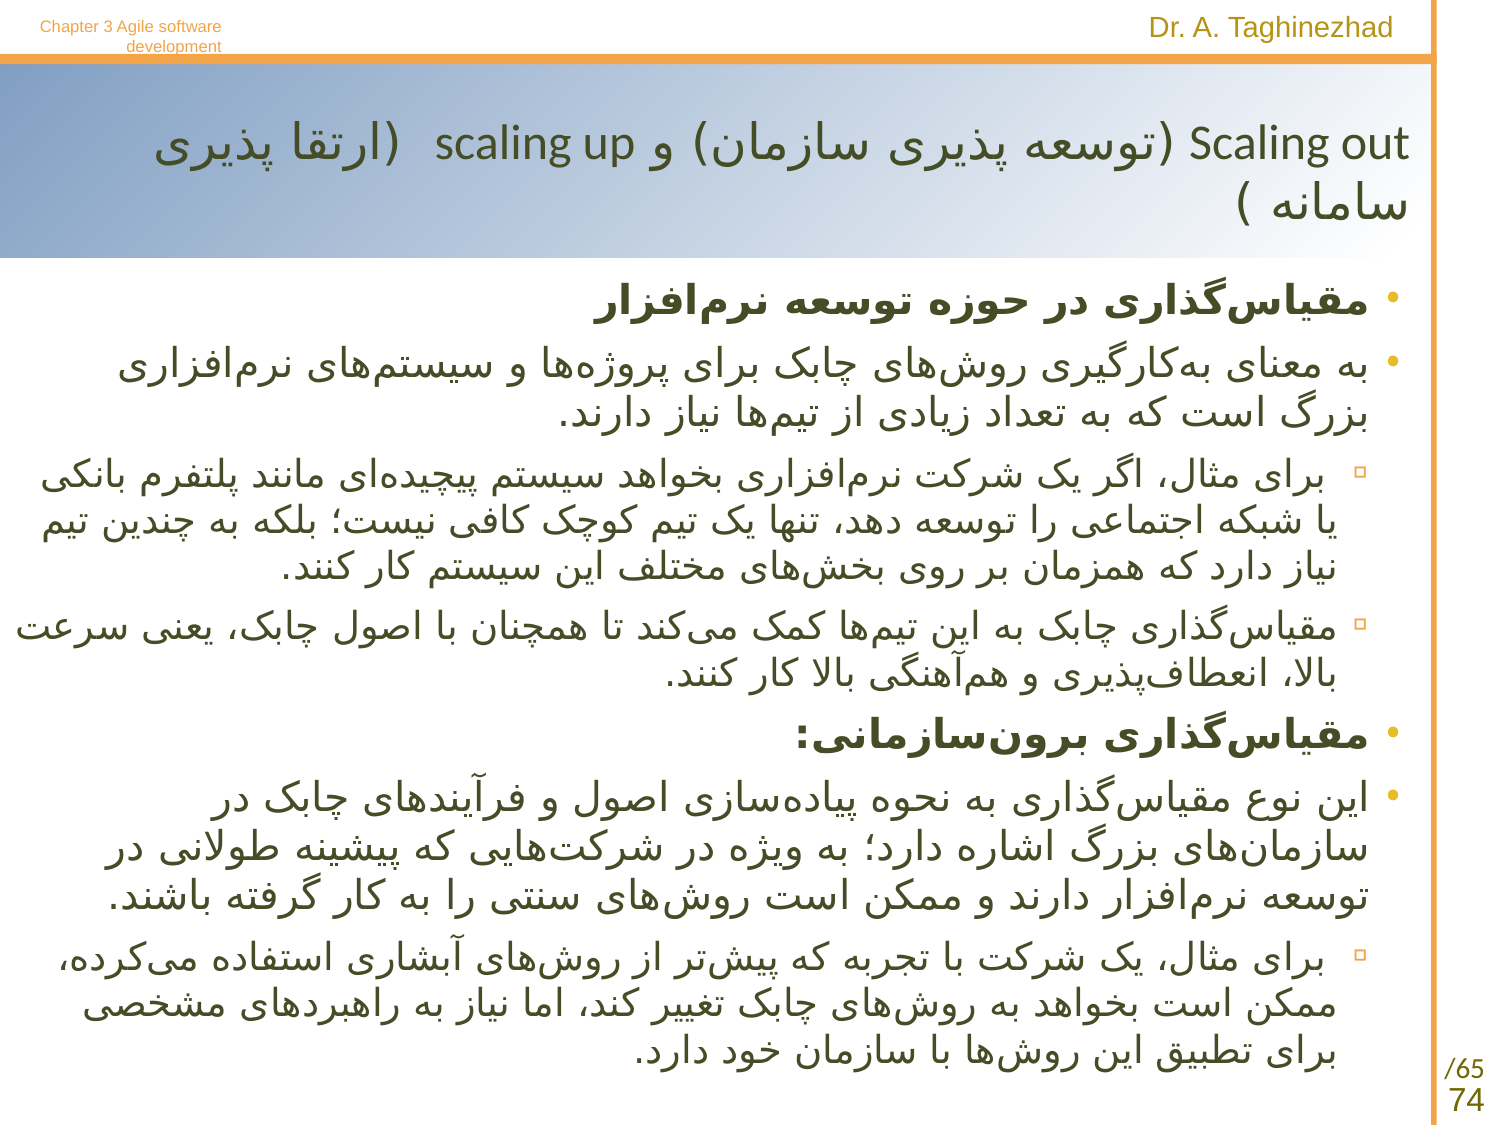

Chapter 3 Agile software development
# Scaling out (توسعه پذیری سازمان) و scaling up  (ارتقا پذیری سامانه )
مقیاس‌گذاری در حوزه توسعه نرم‌افزار
به معنای به‌کارگیری روش‌های چابک برای پروژه‌ها و سیستم‌های نرم‌افزاری بزرگ است که به تعداد زیادی از تیم‌ها نیاز دارند.
 برای مثال، اگر یک شرکت نرم‌افزاری بخواهد سیستم پیچیده‌ای مانند پلتفرم بانکی یا شبکه اجتماعی را توسعه دهد، تنها یک تیم کوچک کافی نیست؛ بلکه به چندین تیم نیاز دارد که همزمان بر روی بخش‌های مختلف این سیستم کار کنند.
مقیاس‌گذاری چابک به این تیم‌ها کمک می‌کند تا همچنان با اصول چابک، یعنی سرعت بالا، انعطاف‌پذیری و هم‌آهنگی بالا کار کنند.
مقیاس‌گذاری برون‌سازمانی:
این نوع مقیاس‌گذاری به نحوه پیاده‌سازی اصول و فرآیندهای چابک در سازمان‌های بزرگ اشاره دارد؛ به ویژه در شرکت‌هایی که پیشینه طولانی در توسعه نرم‌افزار دارند و ممکن است روش‌های سنتی را به کار گرفته باشند.
 برای مثال، یک شرکت با تجربه که پیش‌تر از روش‌های آبشاری استفاده می‌کرده، ممکن است بخواهد به روش‌های چابک تغییر کند، اما نیاز به راهبردهای مشخصی برای تطبیق این روش‌ها با سازمان خود دارد.
74